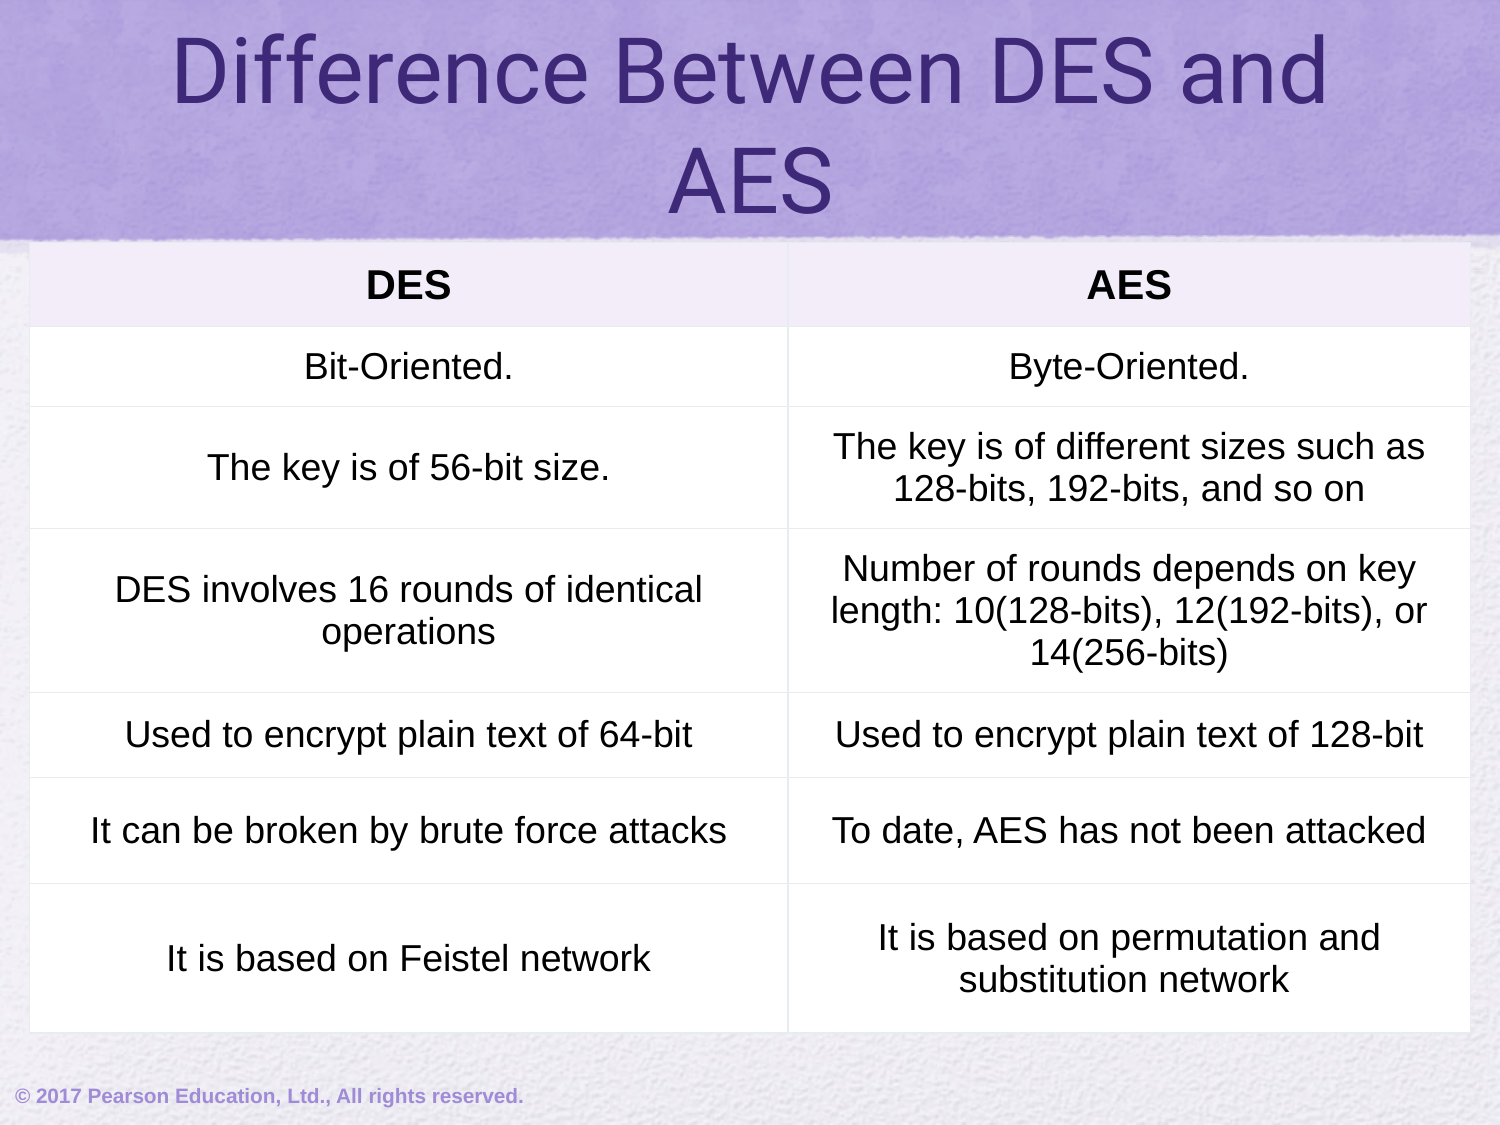

# Difference Between DES and AES
| DES | AES |
| --- | --- |
| Bit-Oriented. | Byte-Oriented. |
| The key is of 56-bit size. | The key is of different sizes such as 128-bits, 192-bits, and so on |
| DES involves 16 rounds of identical operations | Number of rounds depends on key length: 10(128-bits), 12(192-bits), or 14(256-bits) |
| Used to encrypt plain text of 64-bit | Used to encrypt plain text of 128-bit |
| It can be broken by brute force attacks | To date, AES has not been attacked |
| It is based on Feistel network | It is based on permutation and substitution network |
© 2017 Pearson Education, Ltd., All rights reserved.